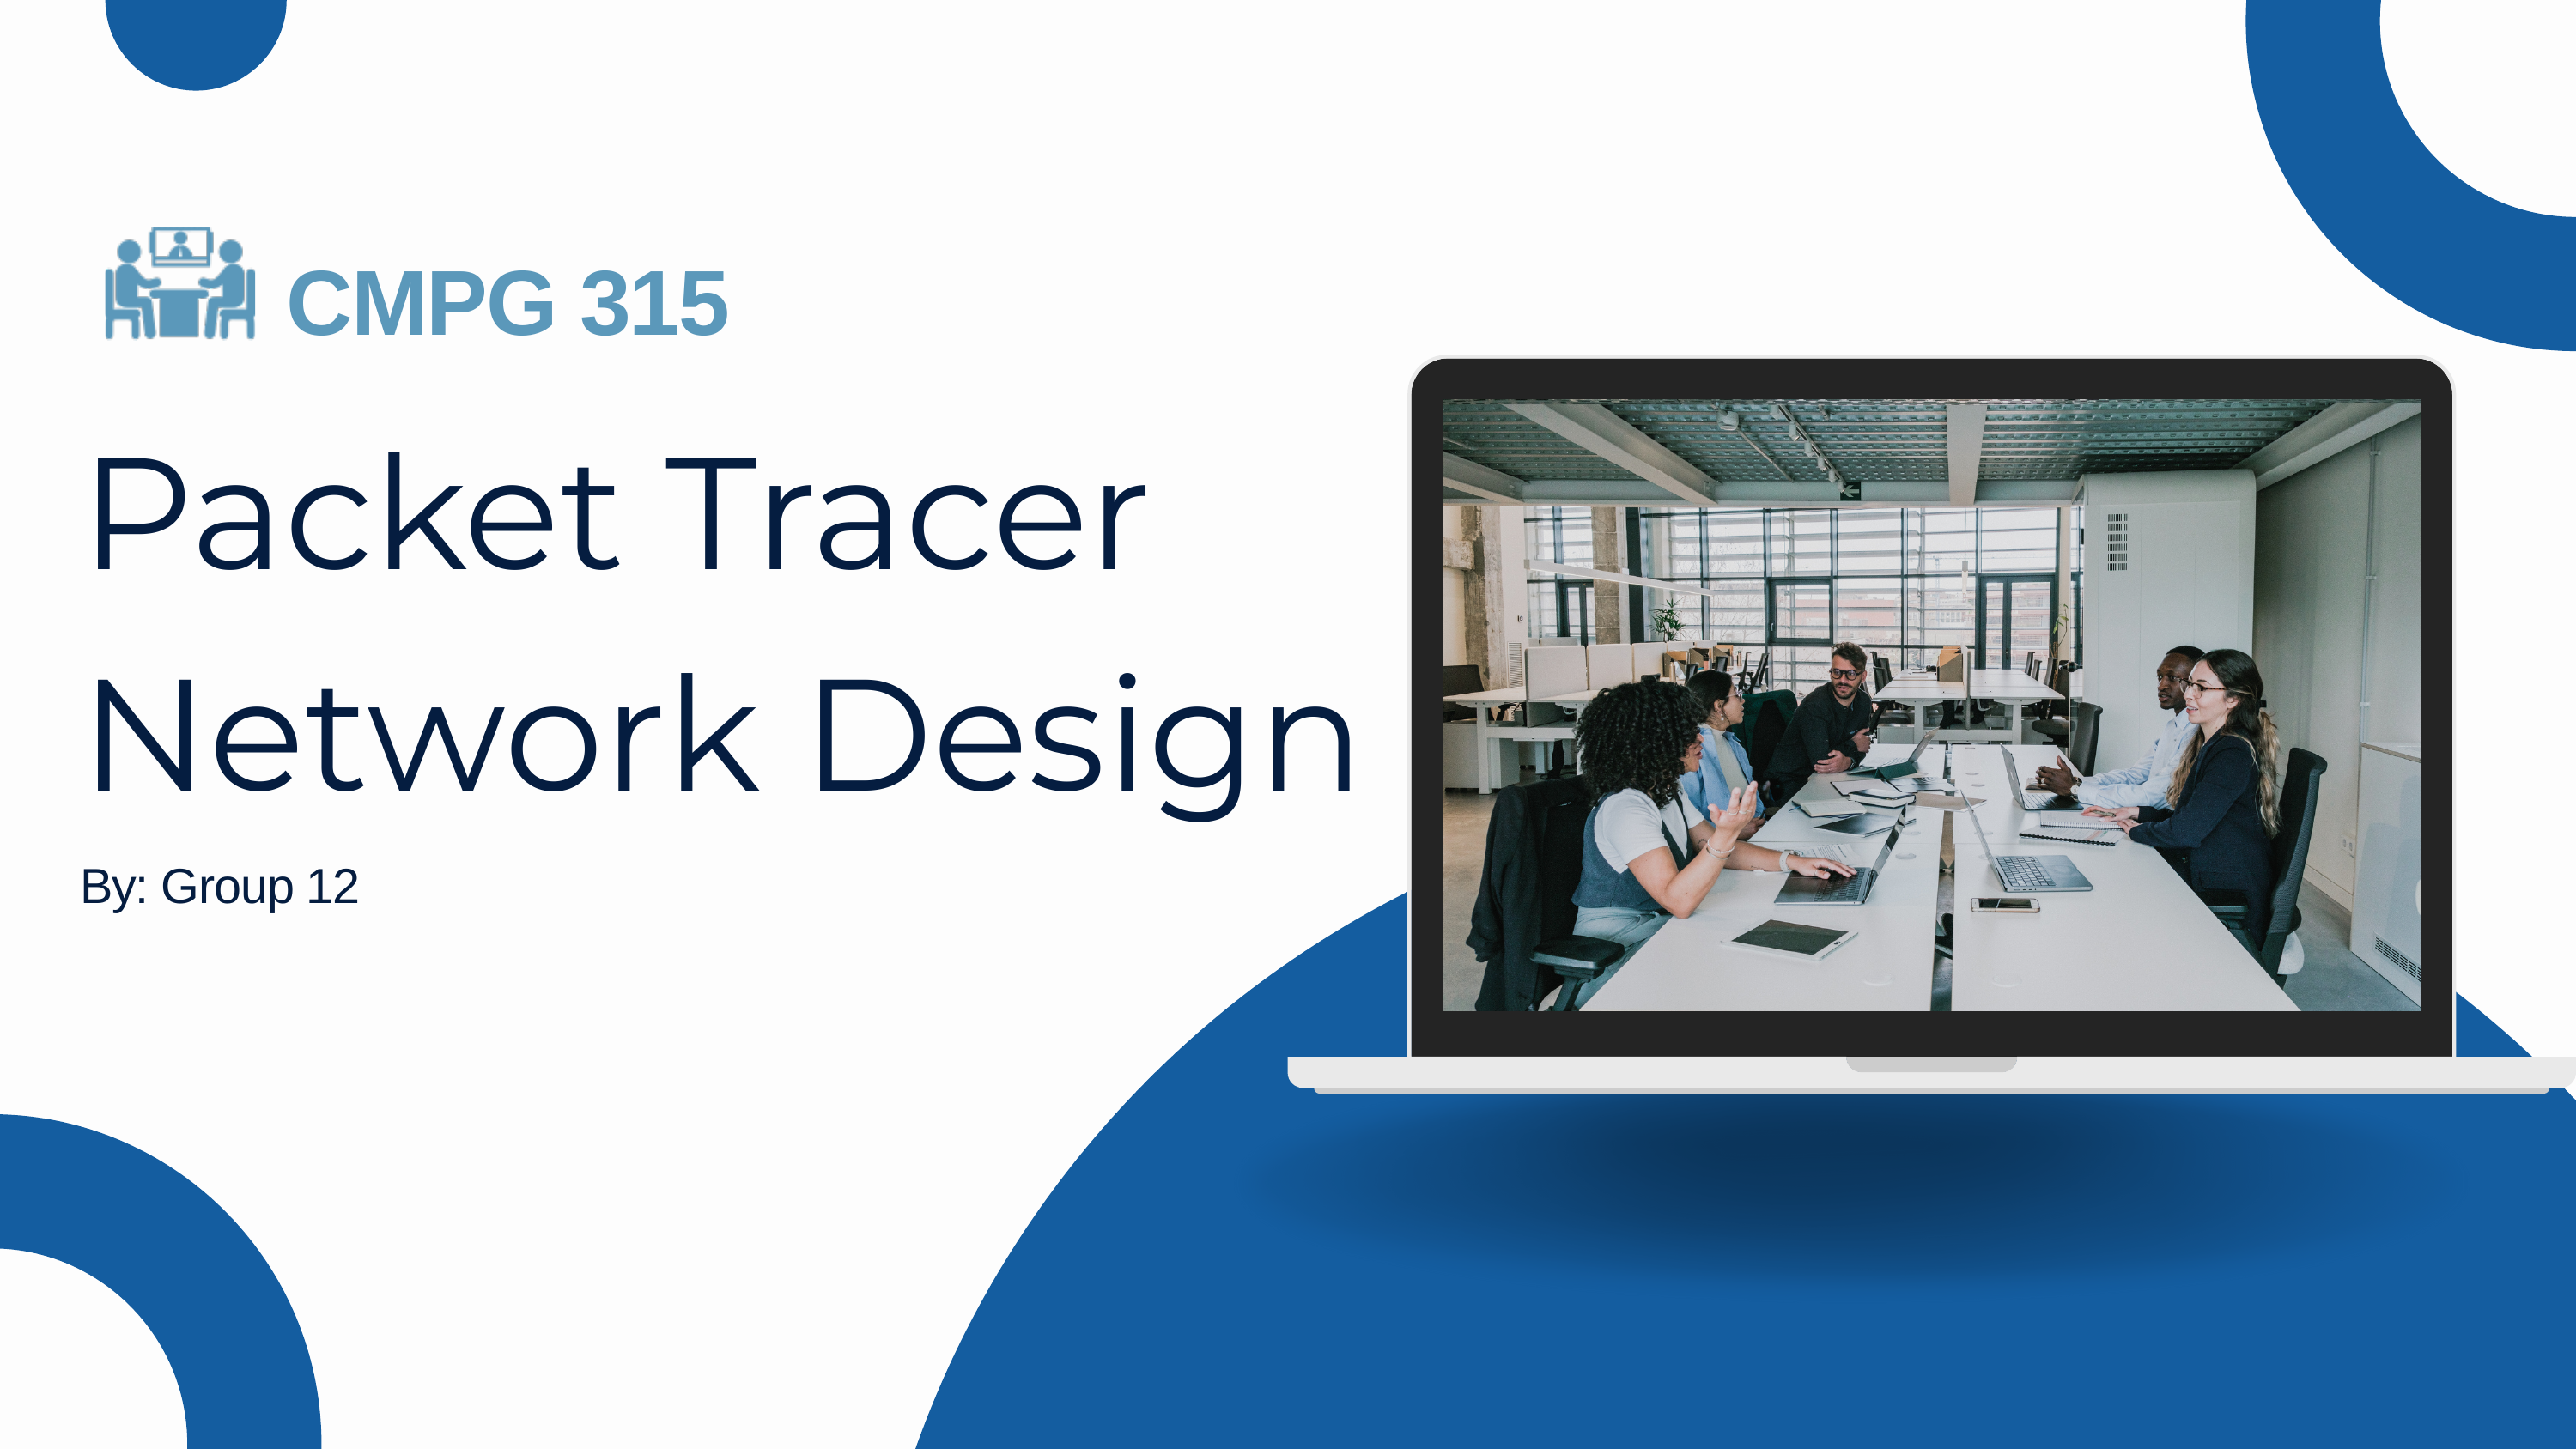

CMPG 315

Packet Tracer
Network Design

By: Group 12